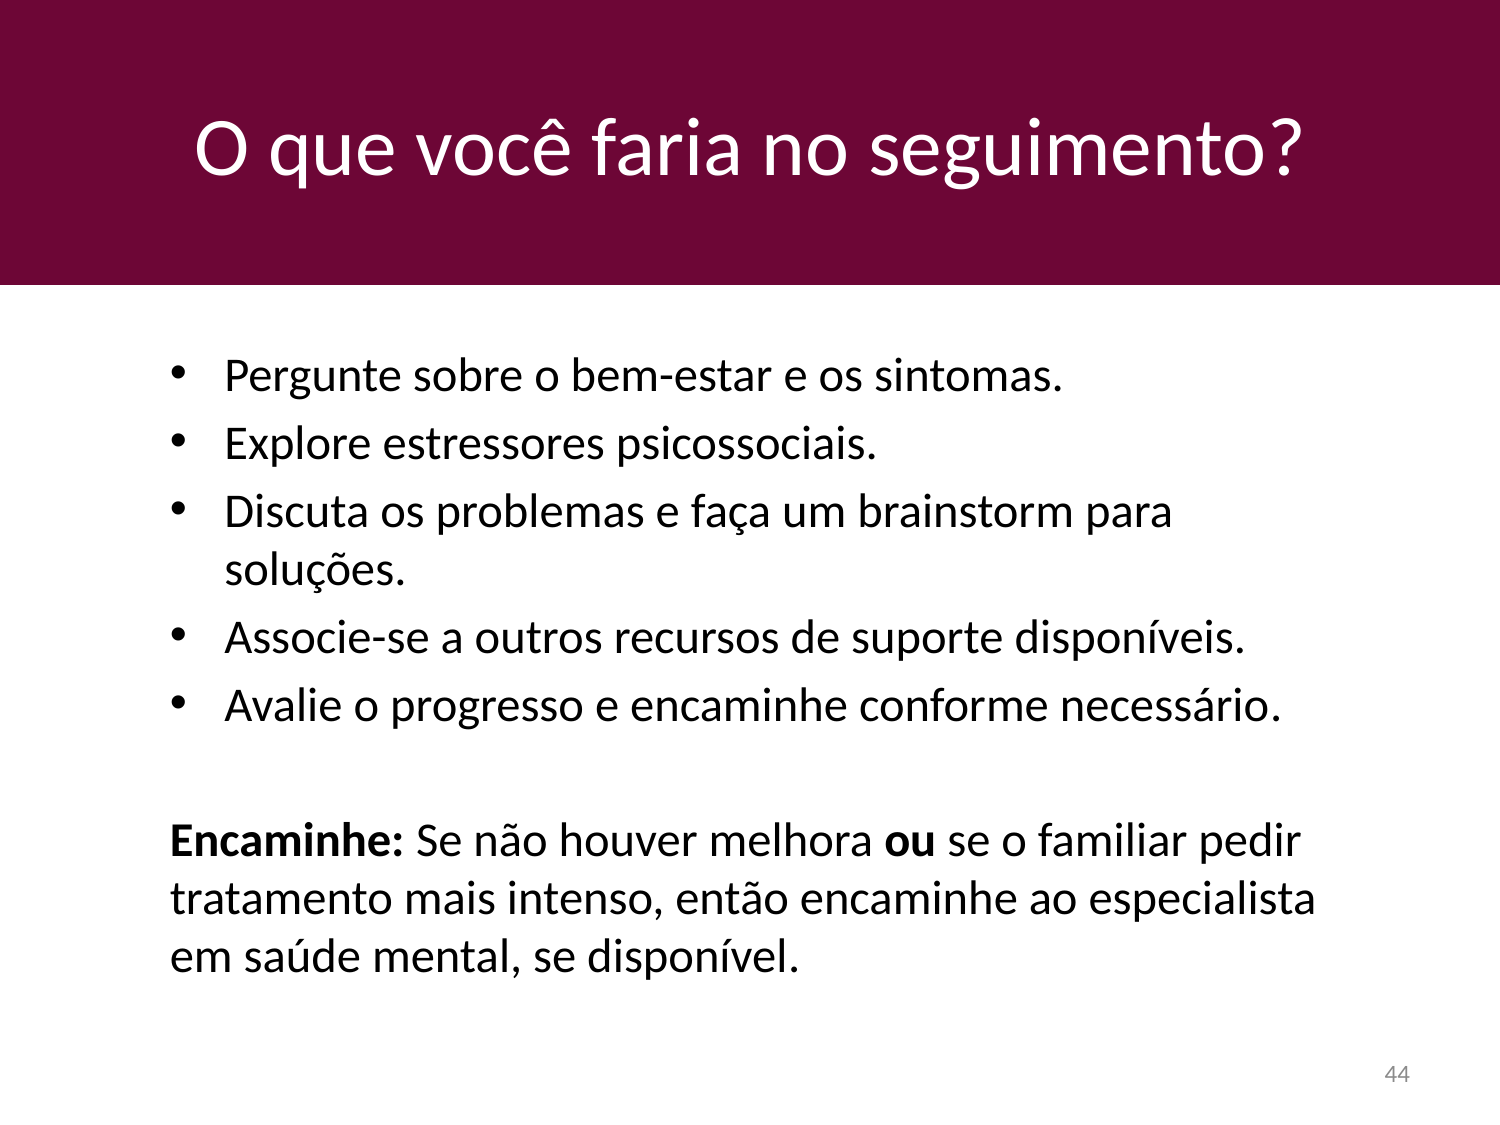

# O que você faria no seguimento?
Pergunte sobre o bem-estar e os sintomas.
Explore estressores psicossociais.
Discuta os problemas e faça um brainstorm para soluções.
Associe-se a outros recursos de suporte disponíveis.
Avalie o progresso e encaminhe conforme necessário.

Encaminhe: Se não houver melhora ou se o familiar pedir tratamento mais intenso, então encaminhe ao especialista em saúde mental, se disponível.

44